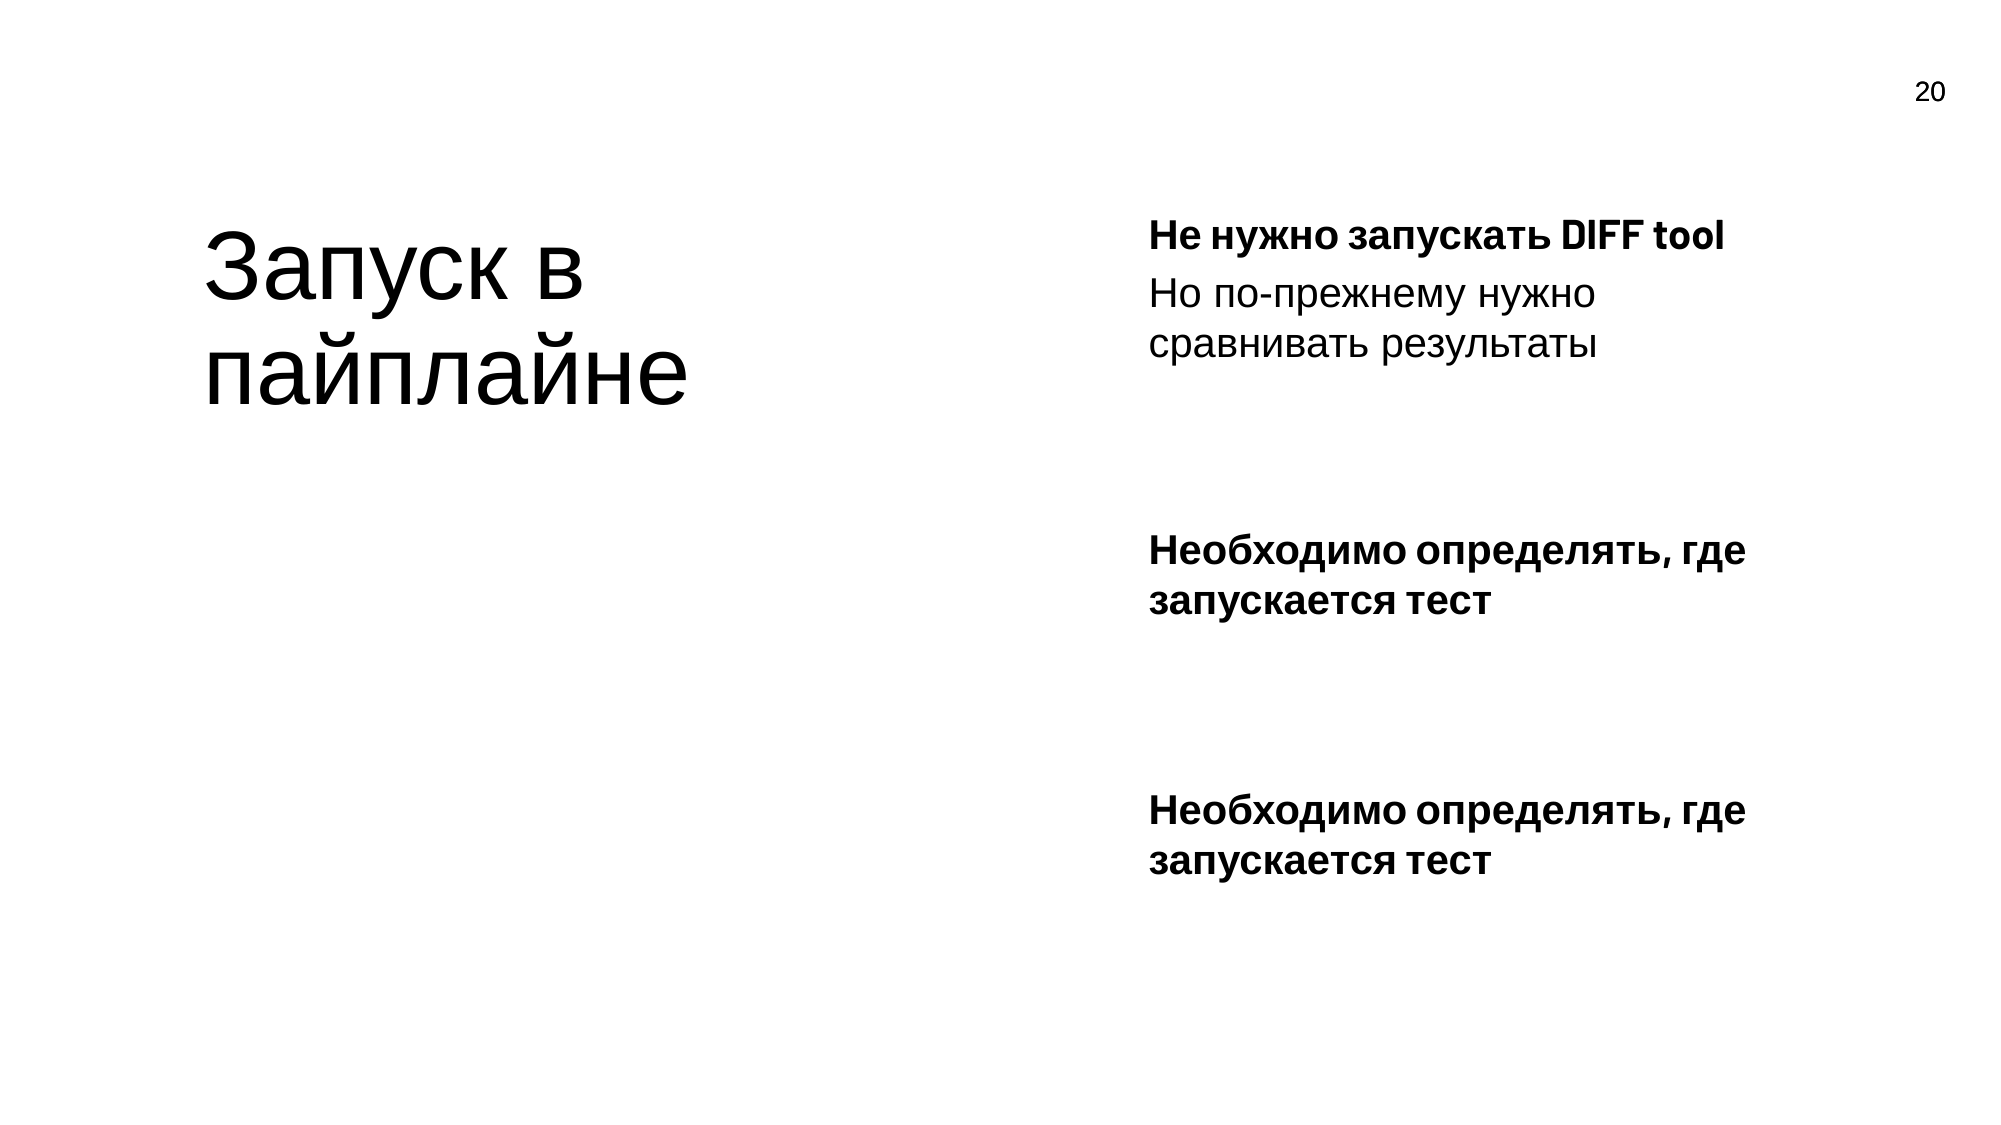

Не нужно запускать DIFF tool
Но по-прежнему нужно сравнивать результаты
Запуск в пайплайне
Необходимо определять, где запускается тест
Необходимо определять, где запускается тест